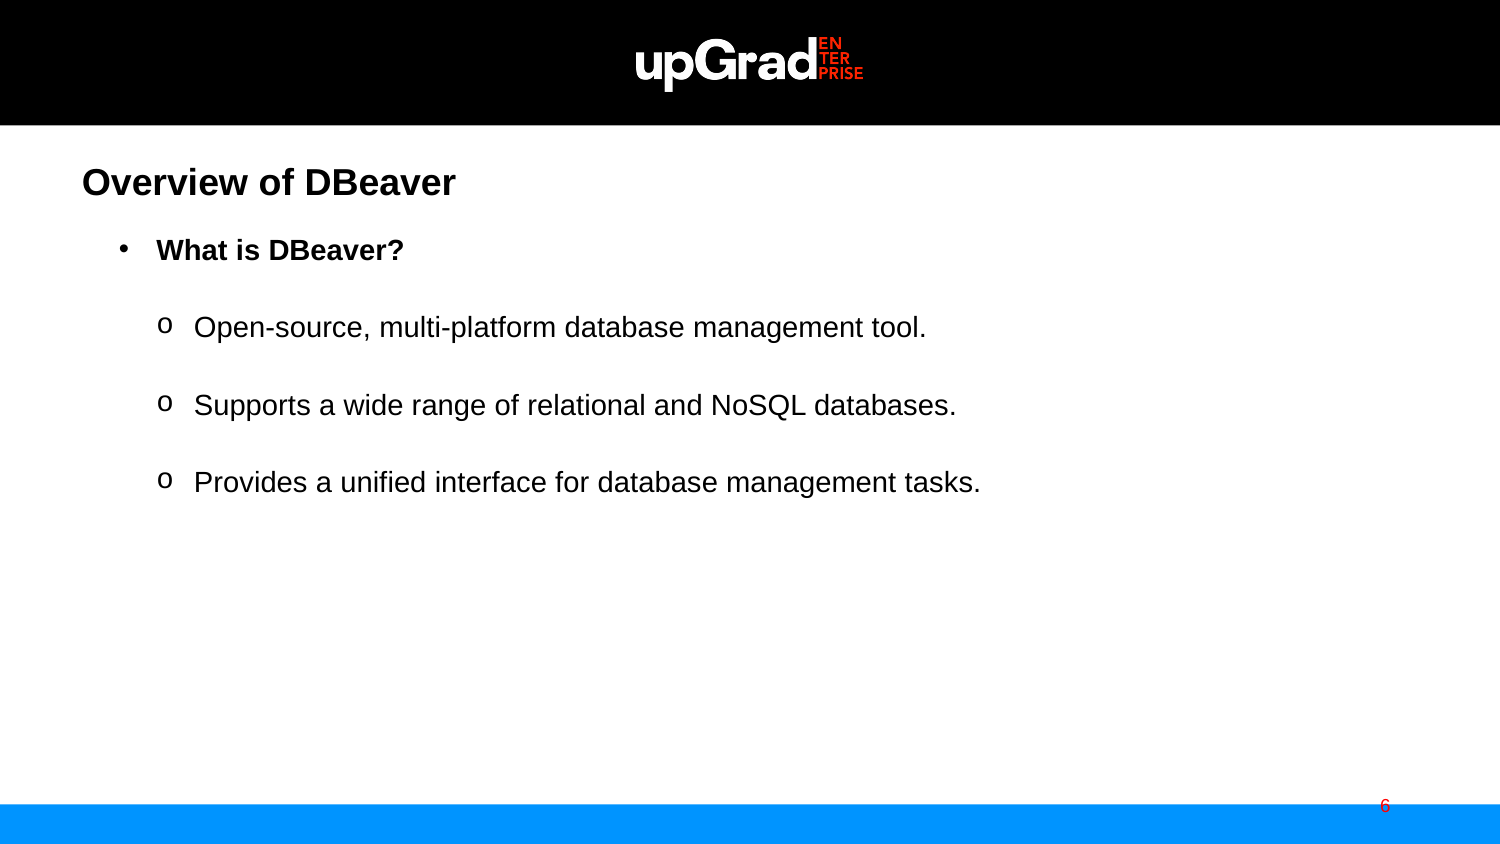

Overview of DBeaver
What is DBeaver?
Open-source, multi-platform database management tool.
Supports a wide range of relational and NoSQL databases.
Provides a unified interface for database management tasks.
6